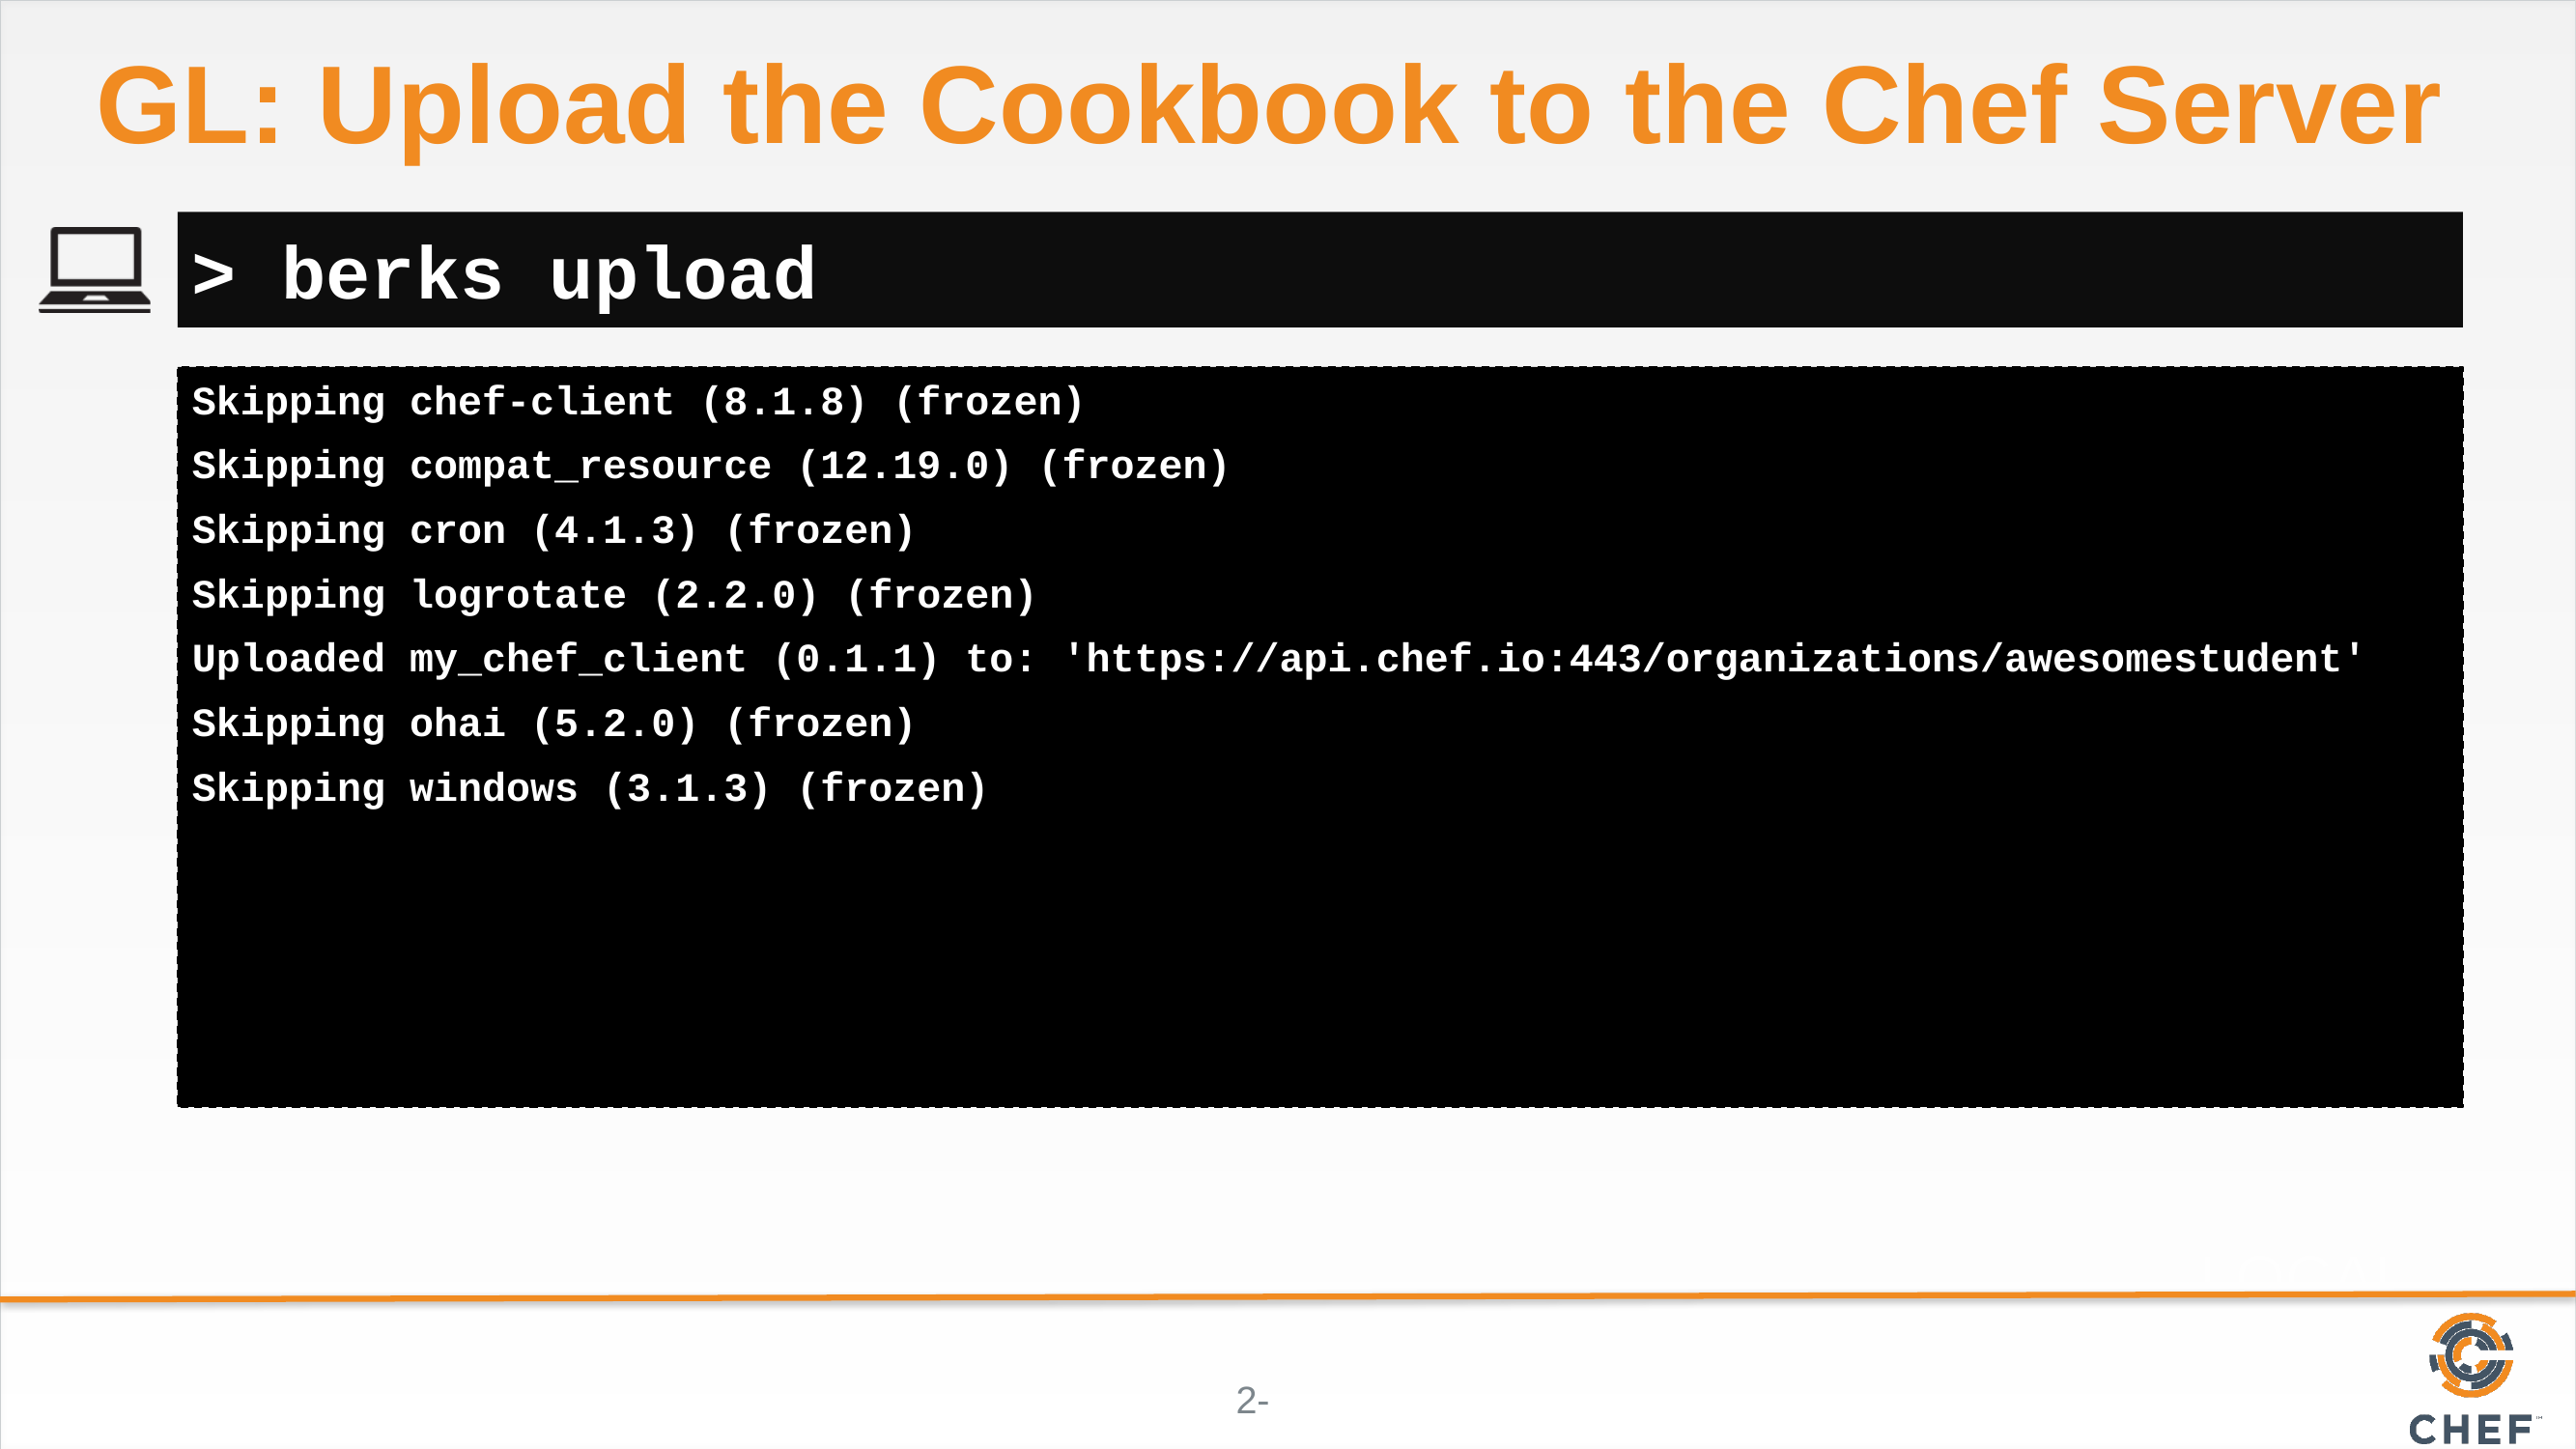

# GL: Upload the Cookbook to the Chef Server
> berks upload
Skipping chef-client (8.1.8) (frozen)
Skipping compat_resource (12.19.0) (frozen)
Skipping cron (4.1.3) (frozen)
Skipping logrotate (2.2.0) (frozen)
Uploaded my_chef_client (0.1.1) to: 'https://api.chef.io:443/organizations/awesomestudent'
Skipping ohai (5.2.0) (frozen)
Skipping windows (3.1.3) (frozen)